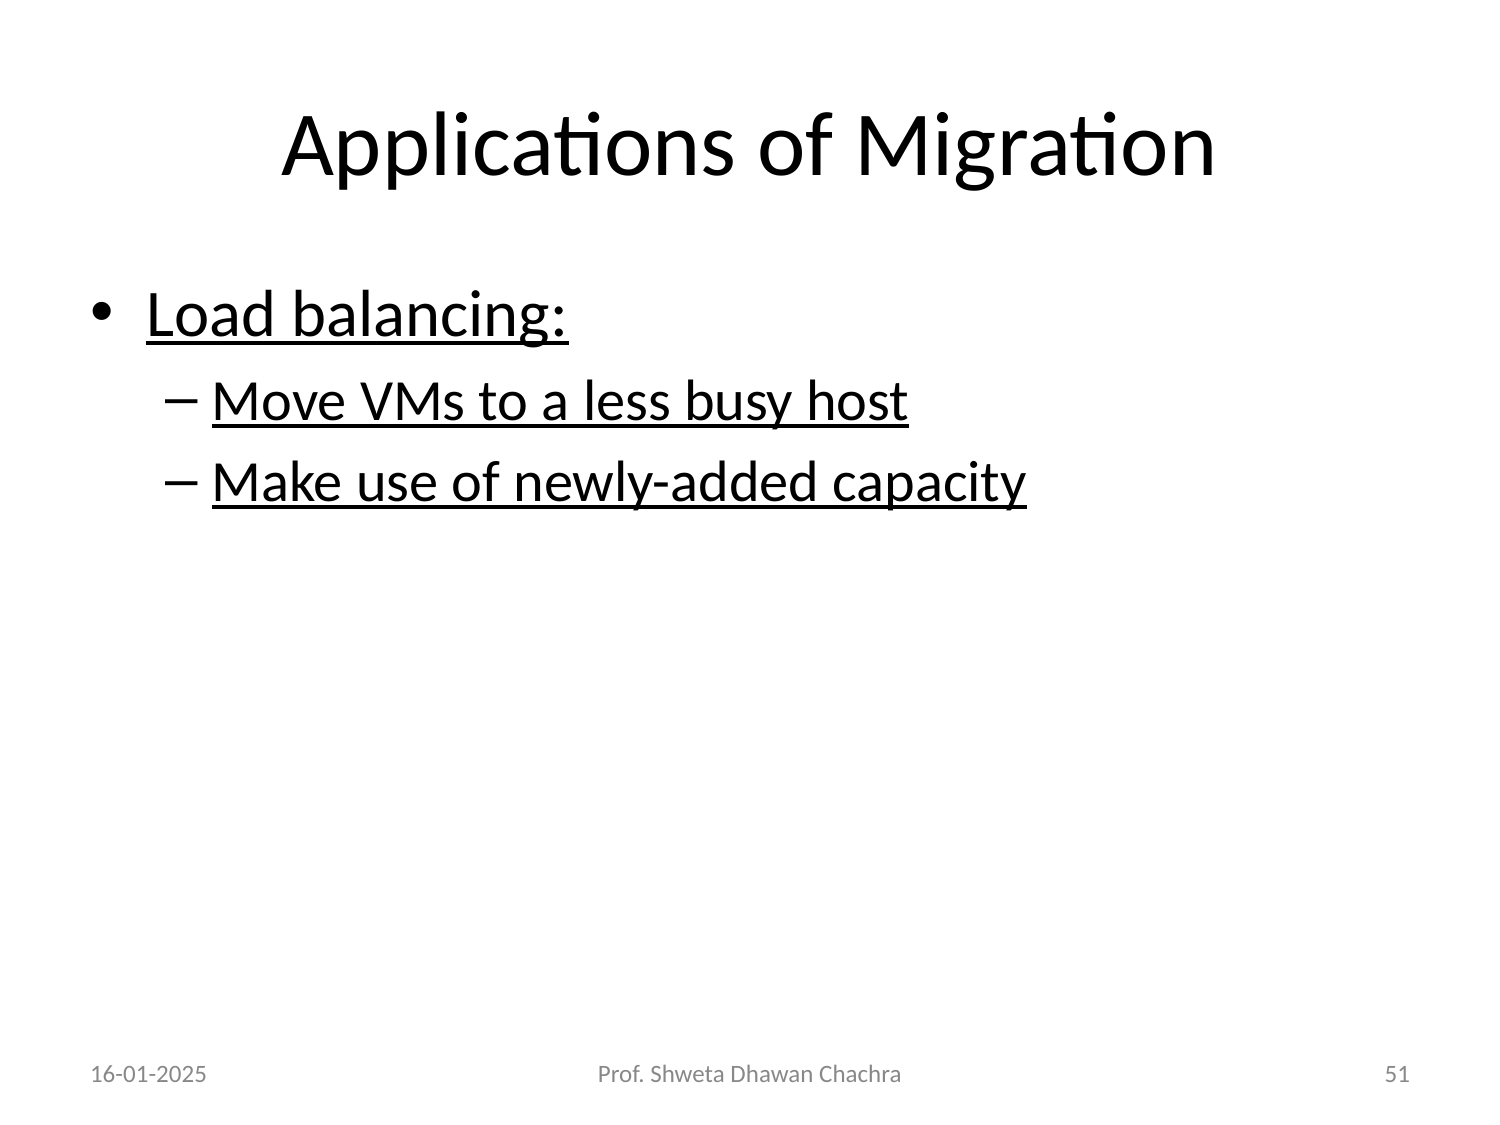

# Applications of Migration
Load balancing:
Move VMs to a less busy host
Make use of newly-added capacity
16-01-2025
Prof. Shweta Dhawan Chachra
51